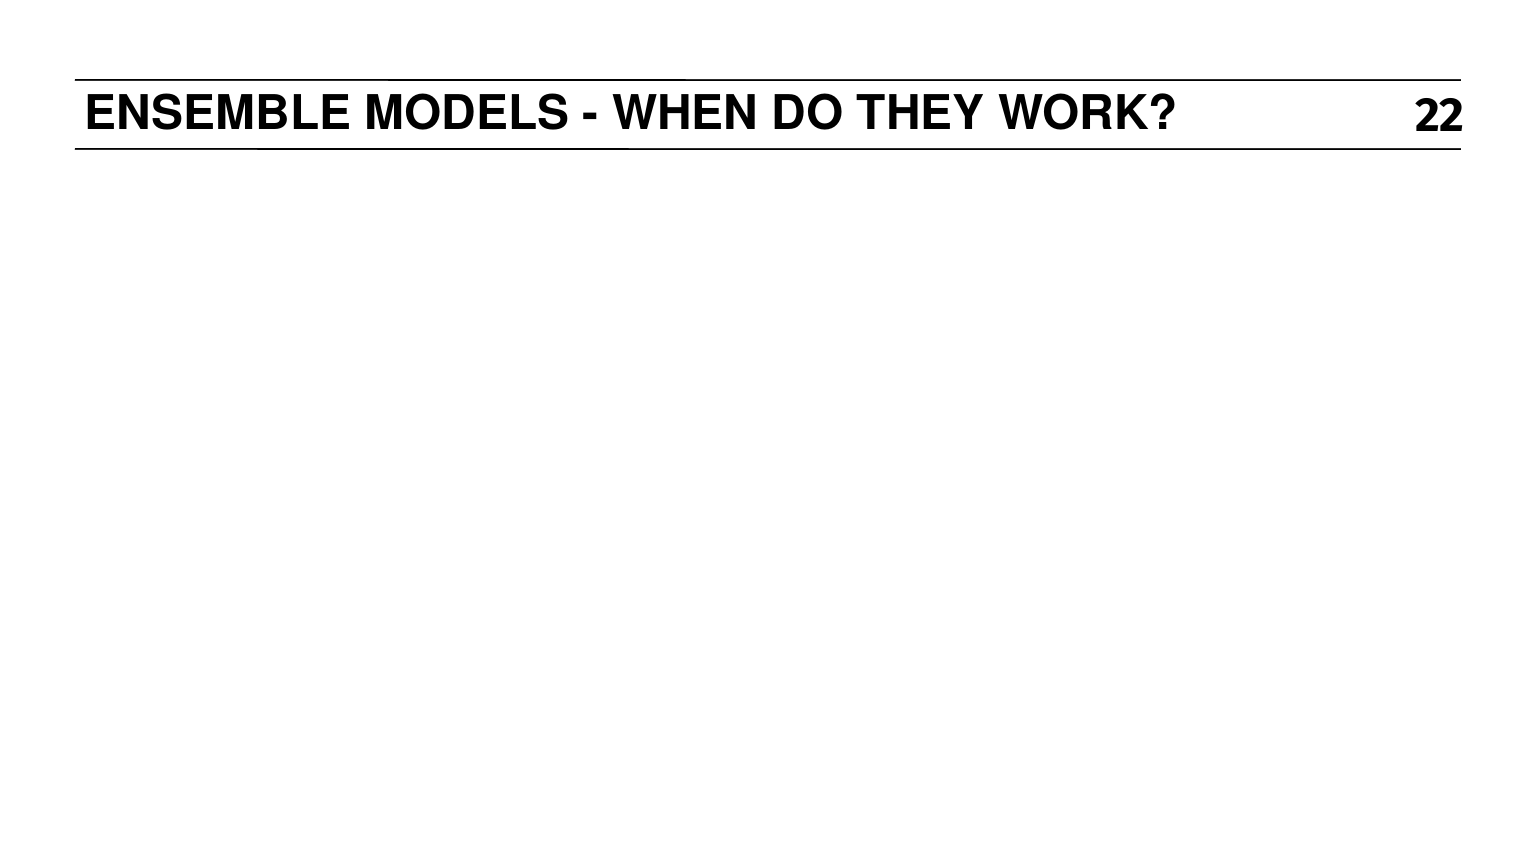

# ENSEMBLE MODELS - WHEN DO THEY WORK?
22